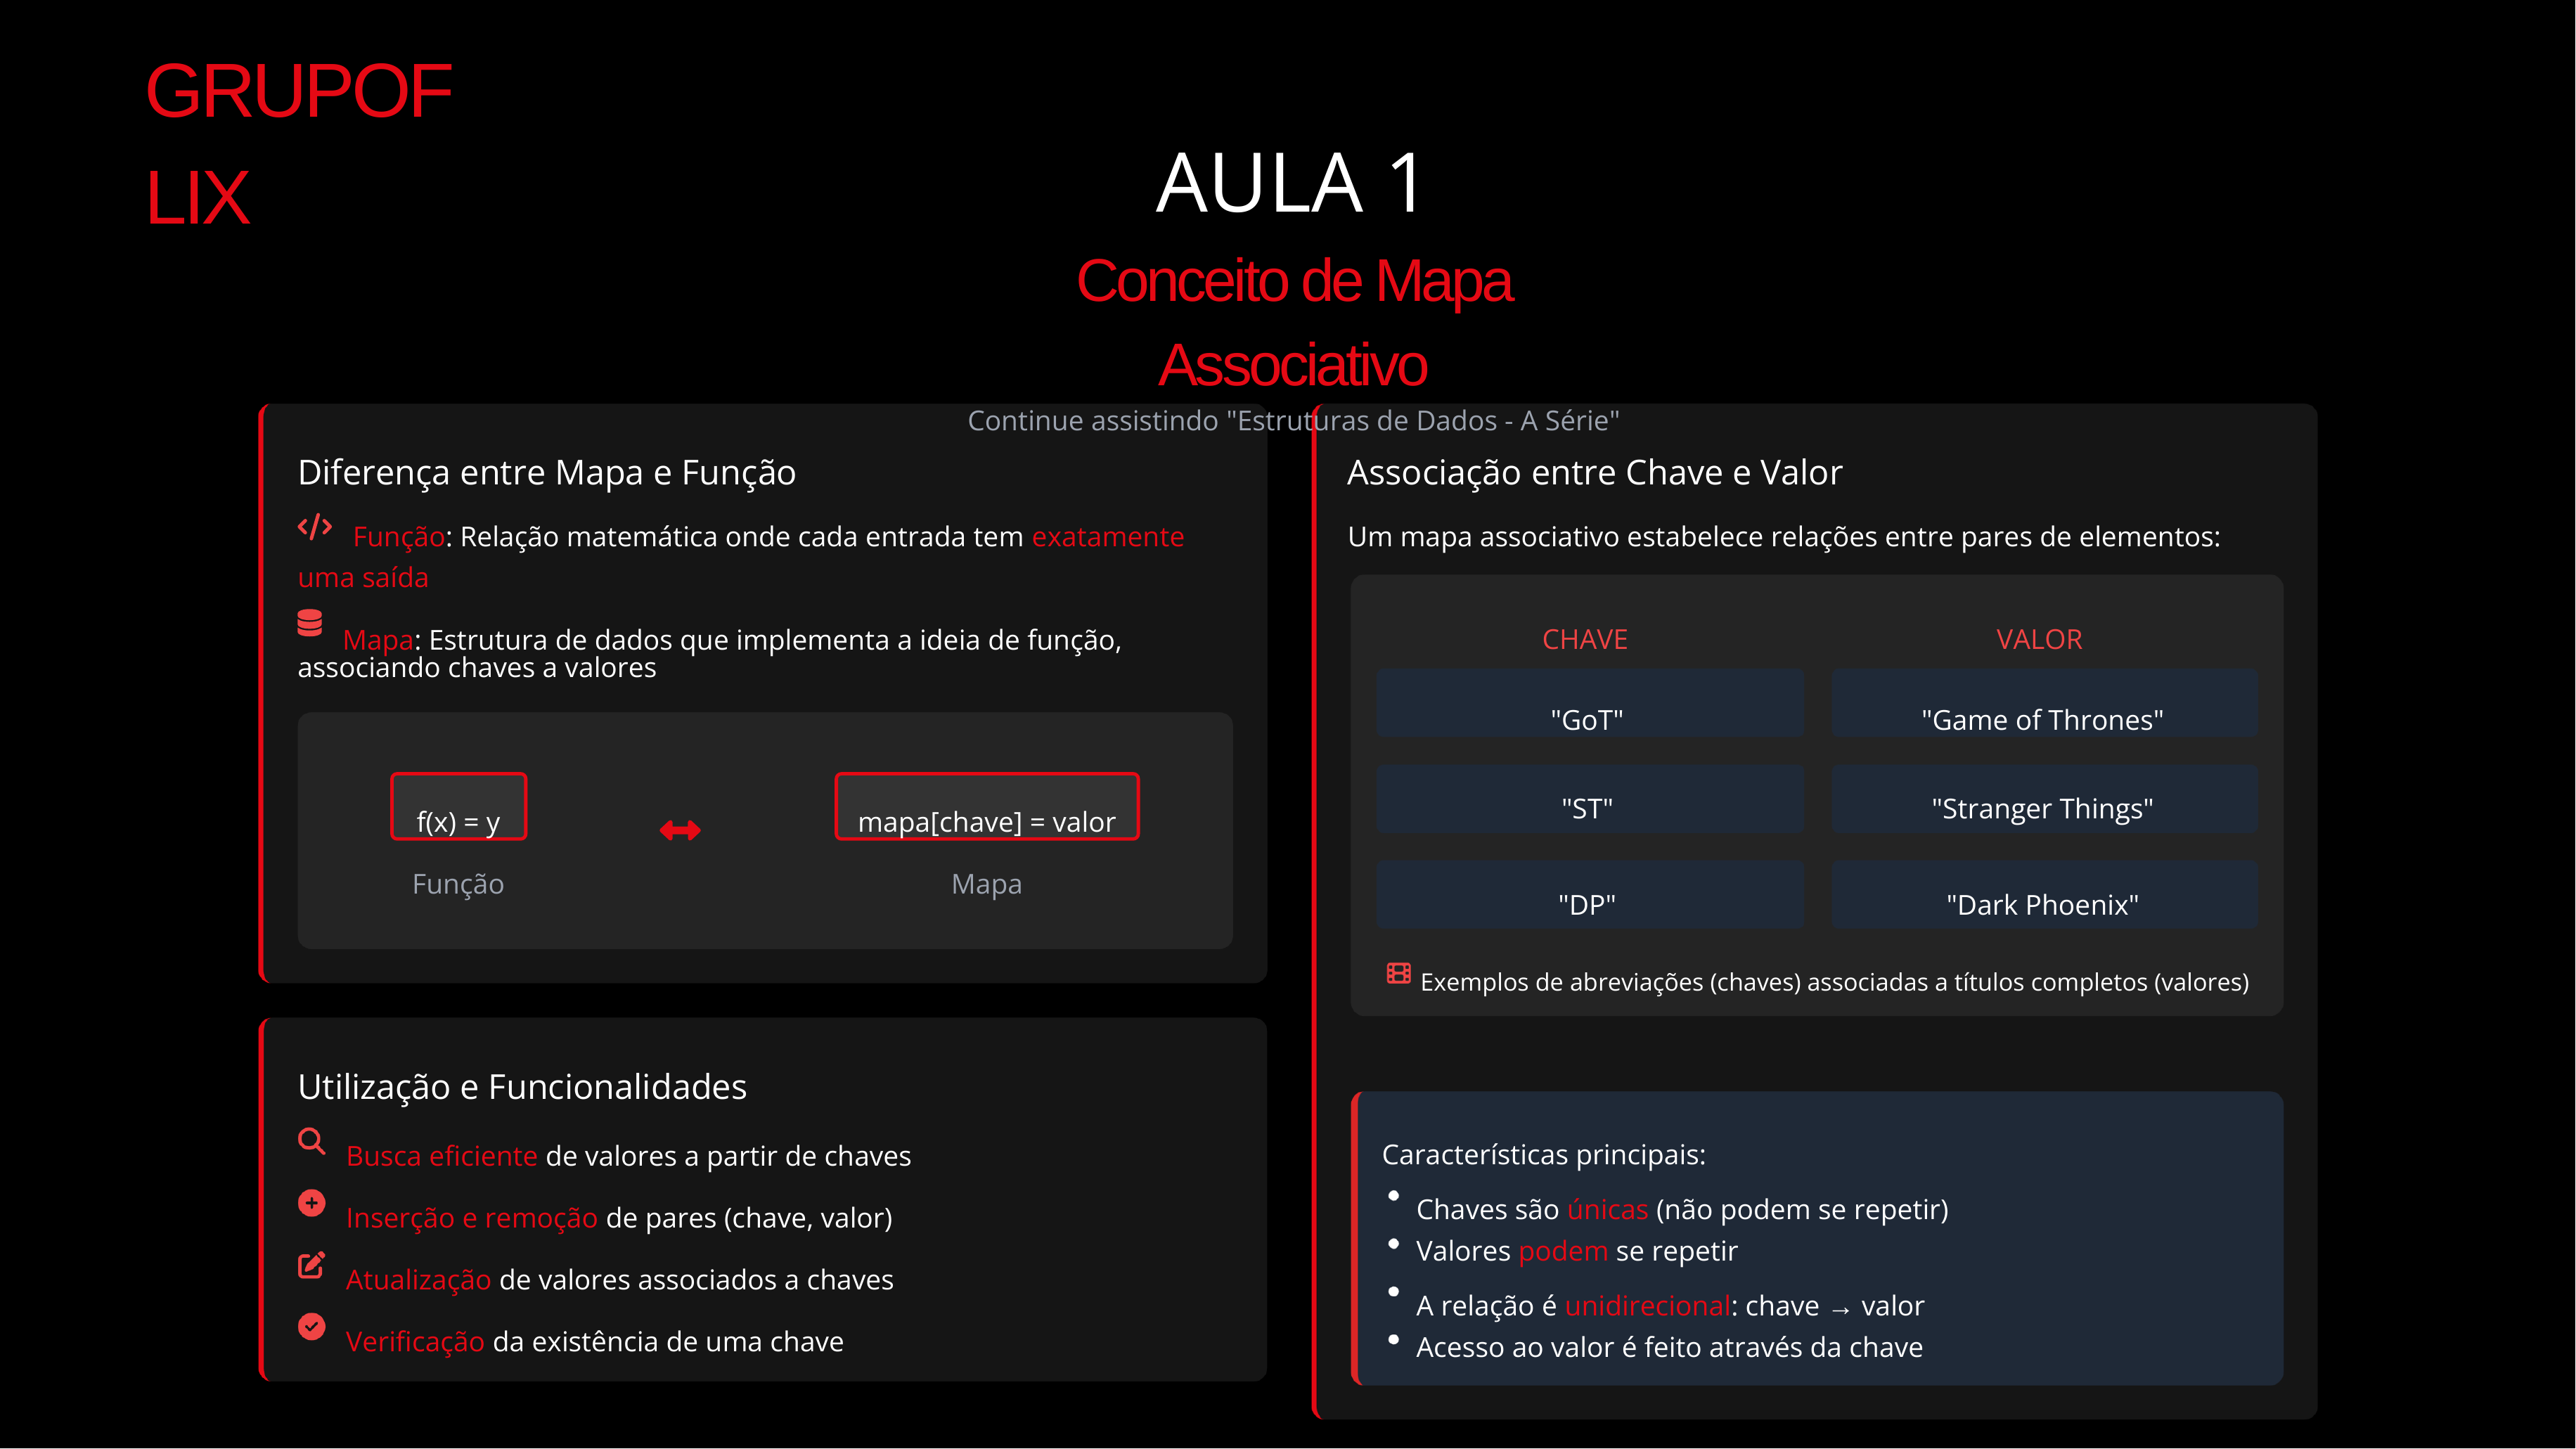

GRUPOFLIX
AULA 1
Conceito de Mapa Associativo
Continue assistindo "Estruturas de Dados - A Série"

Diferença entre Mapa e Função
Associação entre Chave e Valor
Função: Relação matemática onde cada entrada tem exatamente

Um mapa associativo estabelece relações entre pares de elementos:
uma saída
CHAVE
VALOR
Mapa: Estrutura de dados que implementa a ideia de função,

"GoT"
"Game of Thrones"
associando chaves a valores

f(x) = y
mapa[chave] = valor
"ST"
"Stranger Things"

Função
Mapa
"DP"
"Dark Phoenix"
 Exemplos de abreviações (chaves) associadas a títulos completos (valores)

Utilização e Funcionalidades
Busca eficiente de valores a partir de chaves
Características principais:
Chaves são únicas (não podem se repetir)
Valores podem se repetir
A relação é unidirecional: chave → valor
Acesso ao valor é feito através da chave
Inserção e remoção de pares (chave, valor)
Atualização de valores associados a chaves
Verificação da existência de uma chave